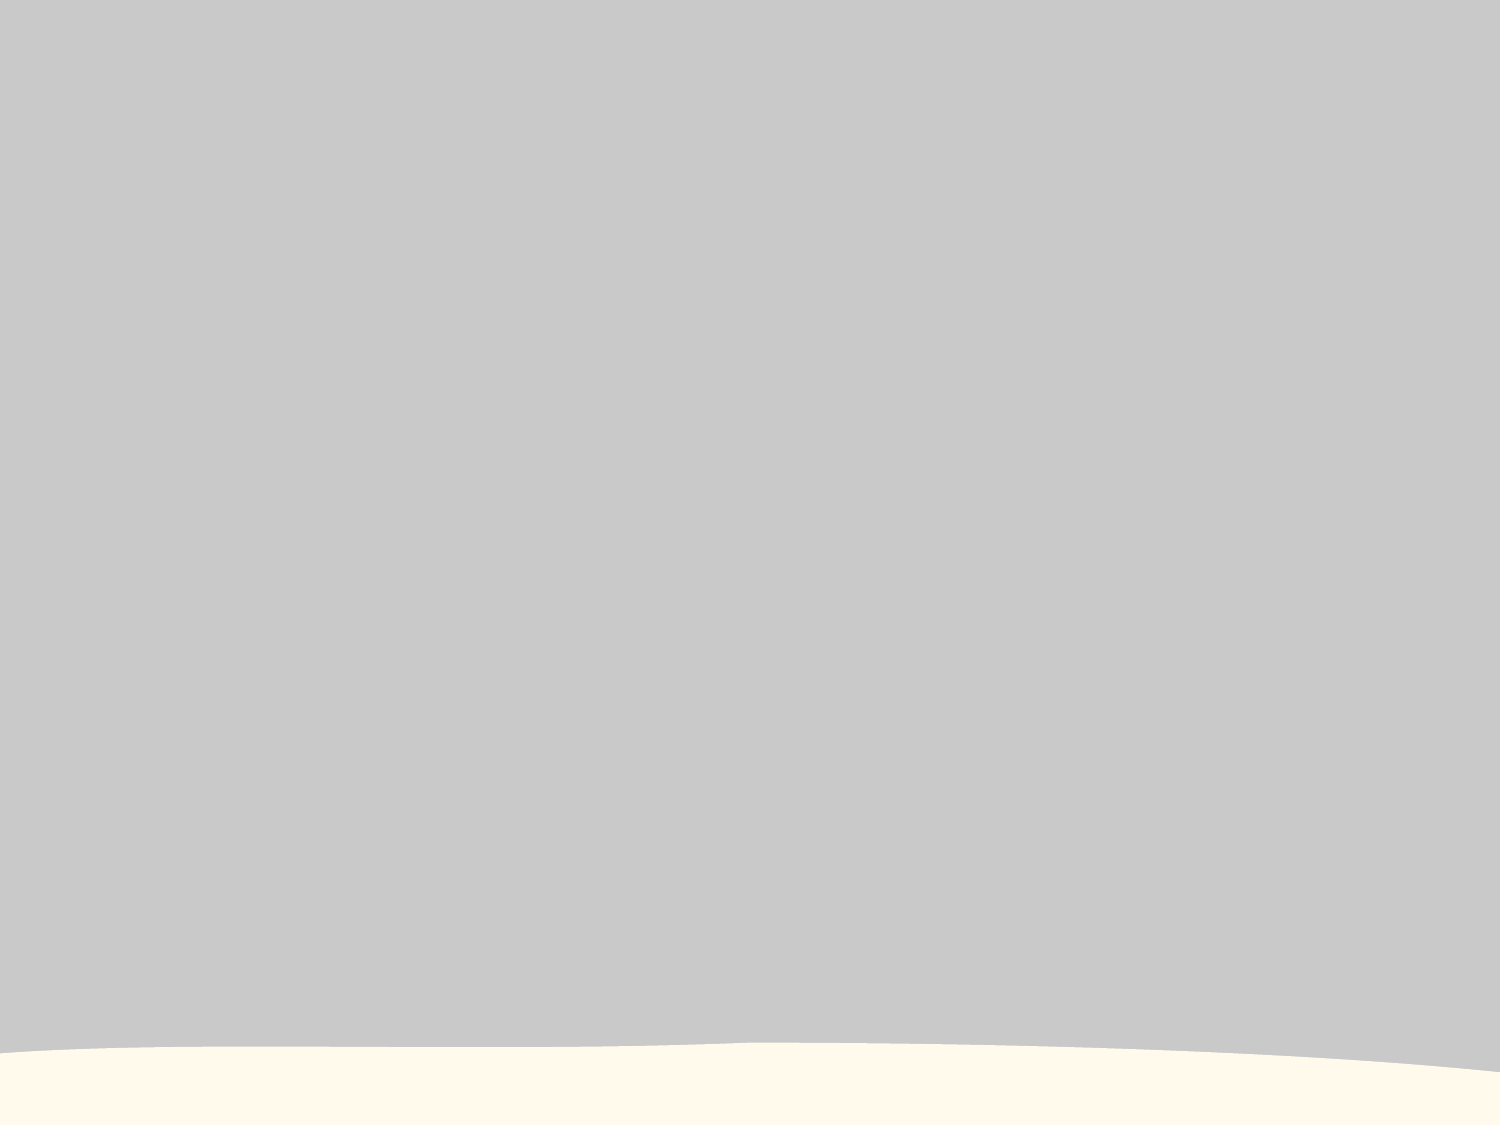

# Introduce

Hello everybody!!

Problem Solving In Information technology
High-school Calculator
Website
+/-/*/%